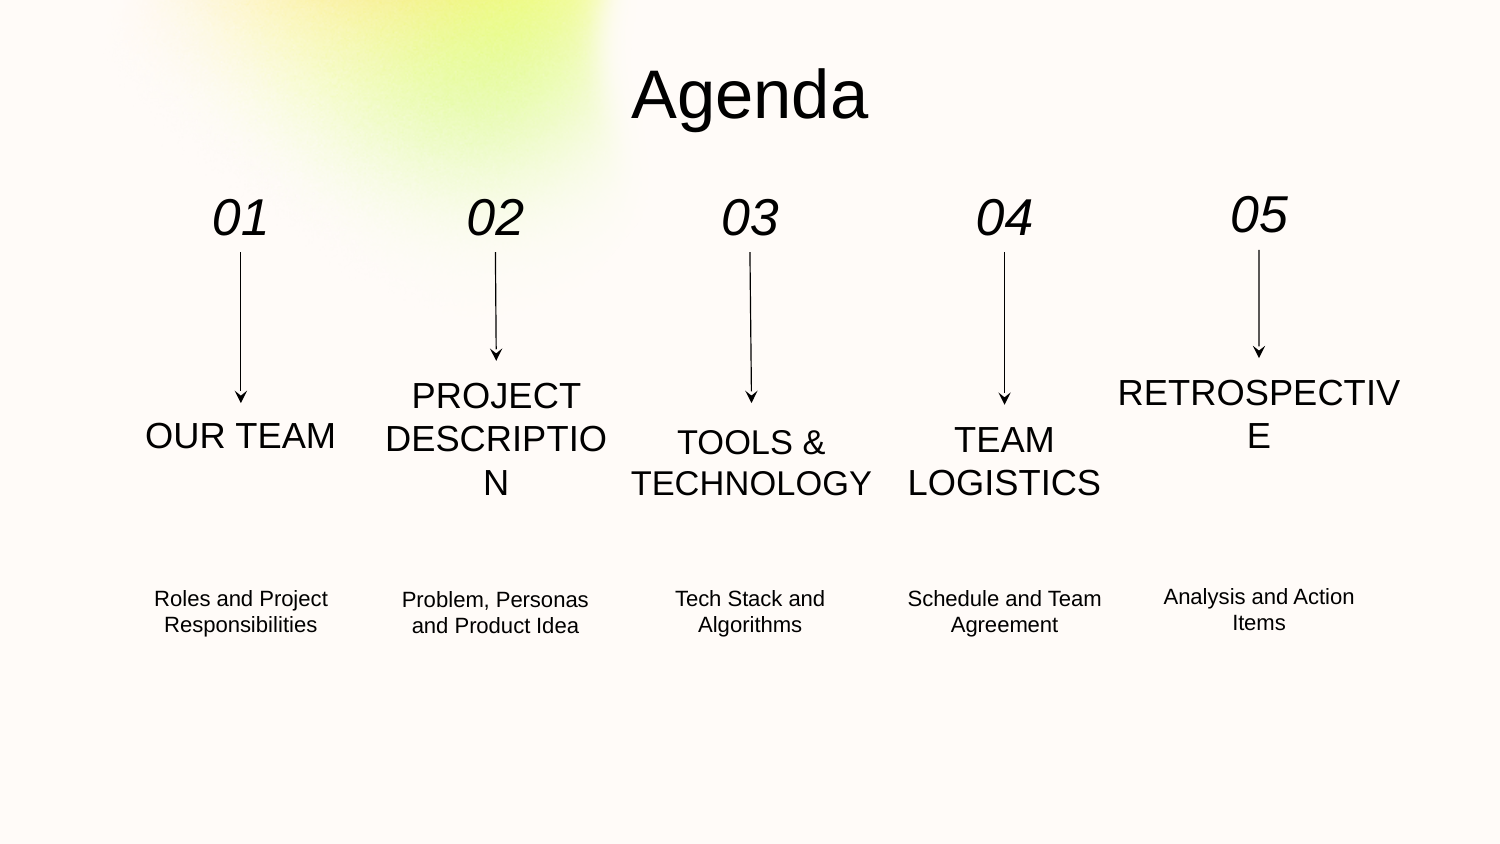

# Agenda
05
01
02
03
04
RETROSPECTIVE
OUR TEAM
TEAM LOGISTICS

PROJECT DESCRIPTION
TOOLS & TECHNOLOGY
Analysis and Action Items
Roles and Project Responsibilities
Tech Stack and Algorithms
Schedule and Team Agreement
Problem, Personas and Product Idea